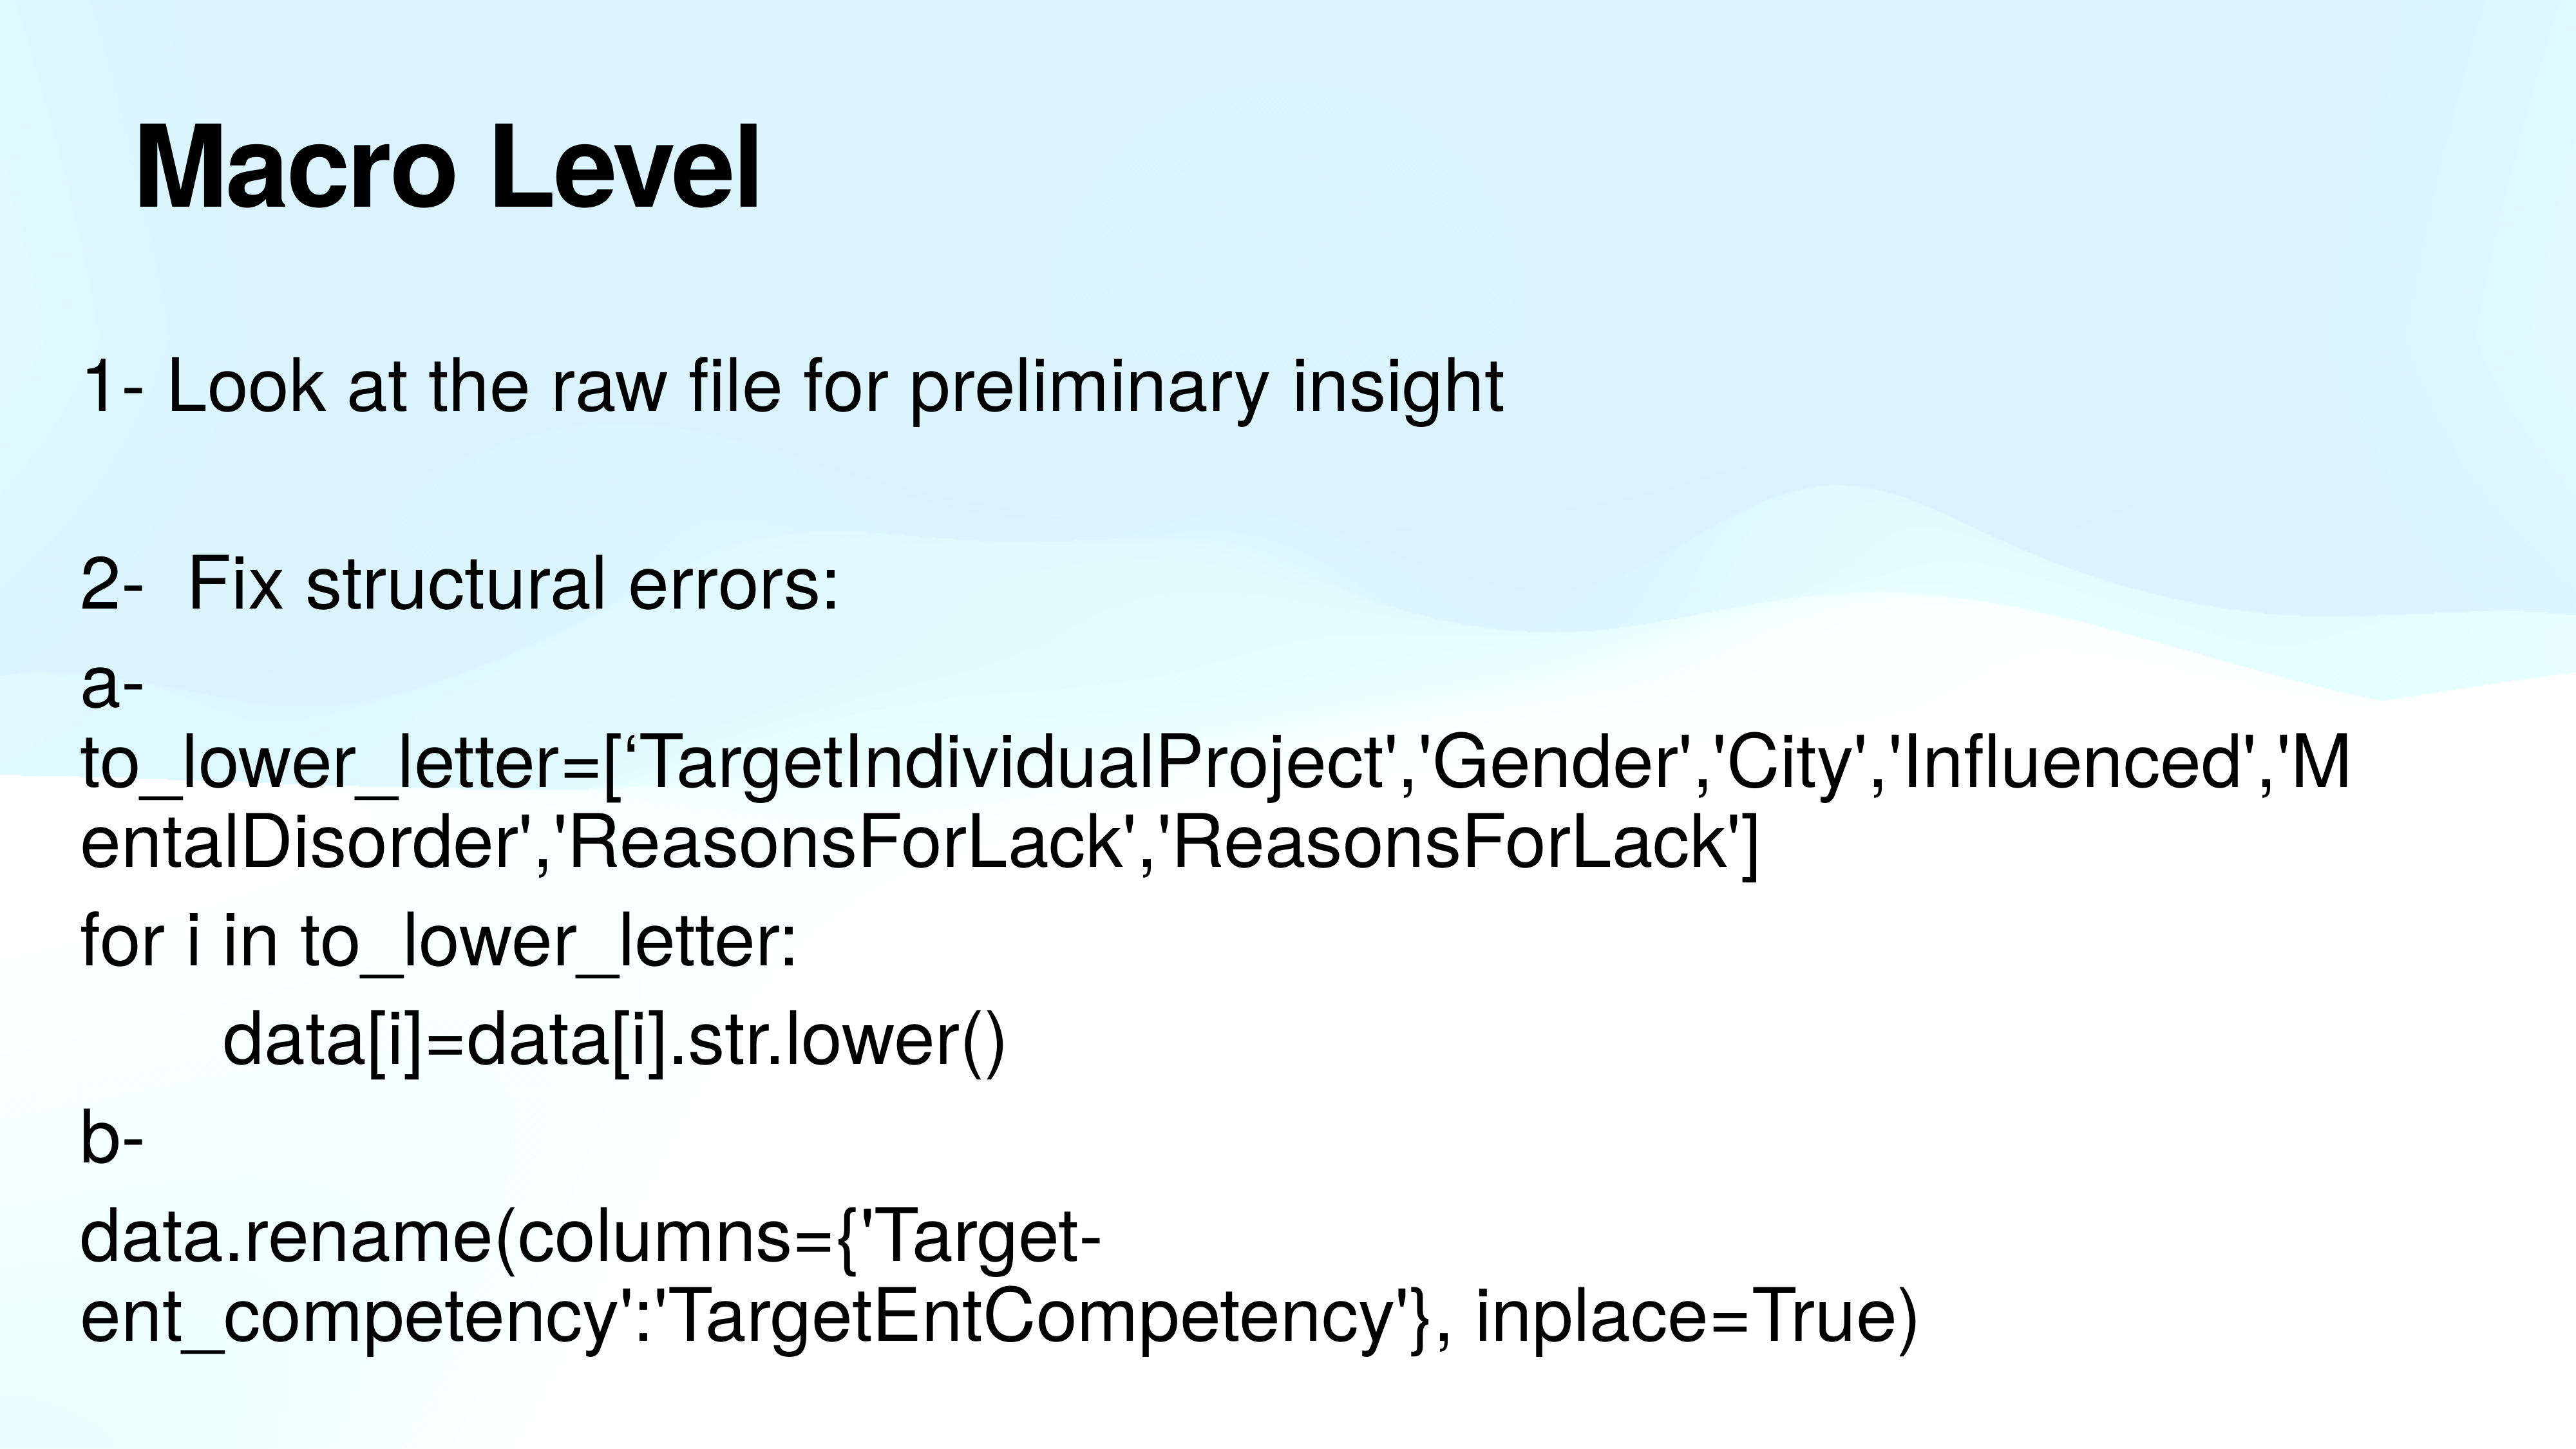

# Macro Level
1- Look at the raw file for preliminary insight

2-  Fix structural errors:
a-to_lower_letter=[‘TargetIndividualProject','Gender','City','Influenced','MentalDisorder','ReasonsForLack','ReasonsForLack']
for i in to_lower_letter:
       data[i]=data[i].str.lower()
b-
data.rename(columns={'Target-ent_competency':'TargetEntCompetency'}, inplace=True)